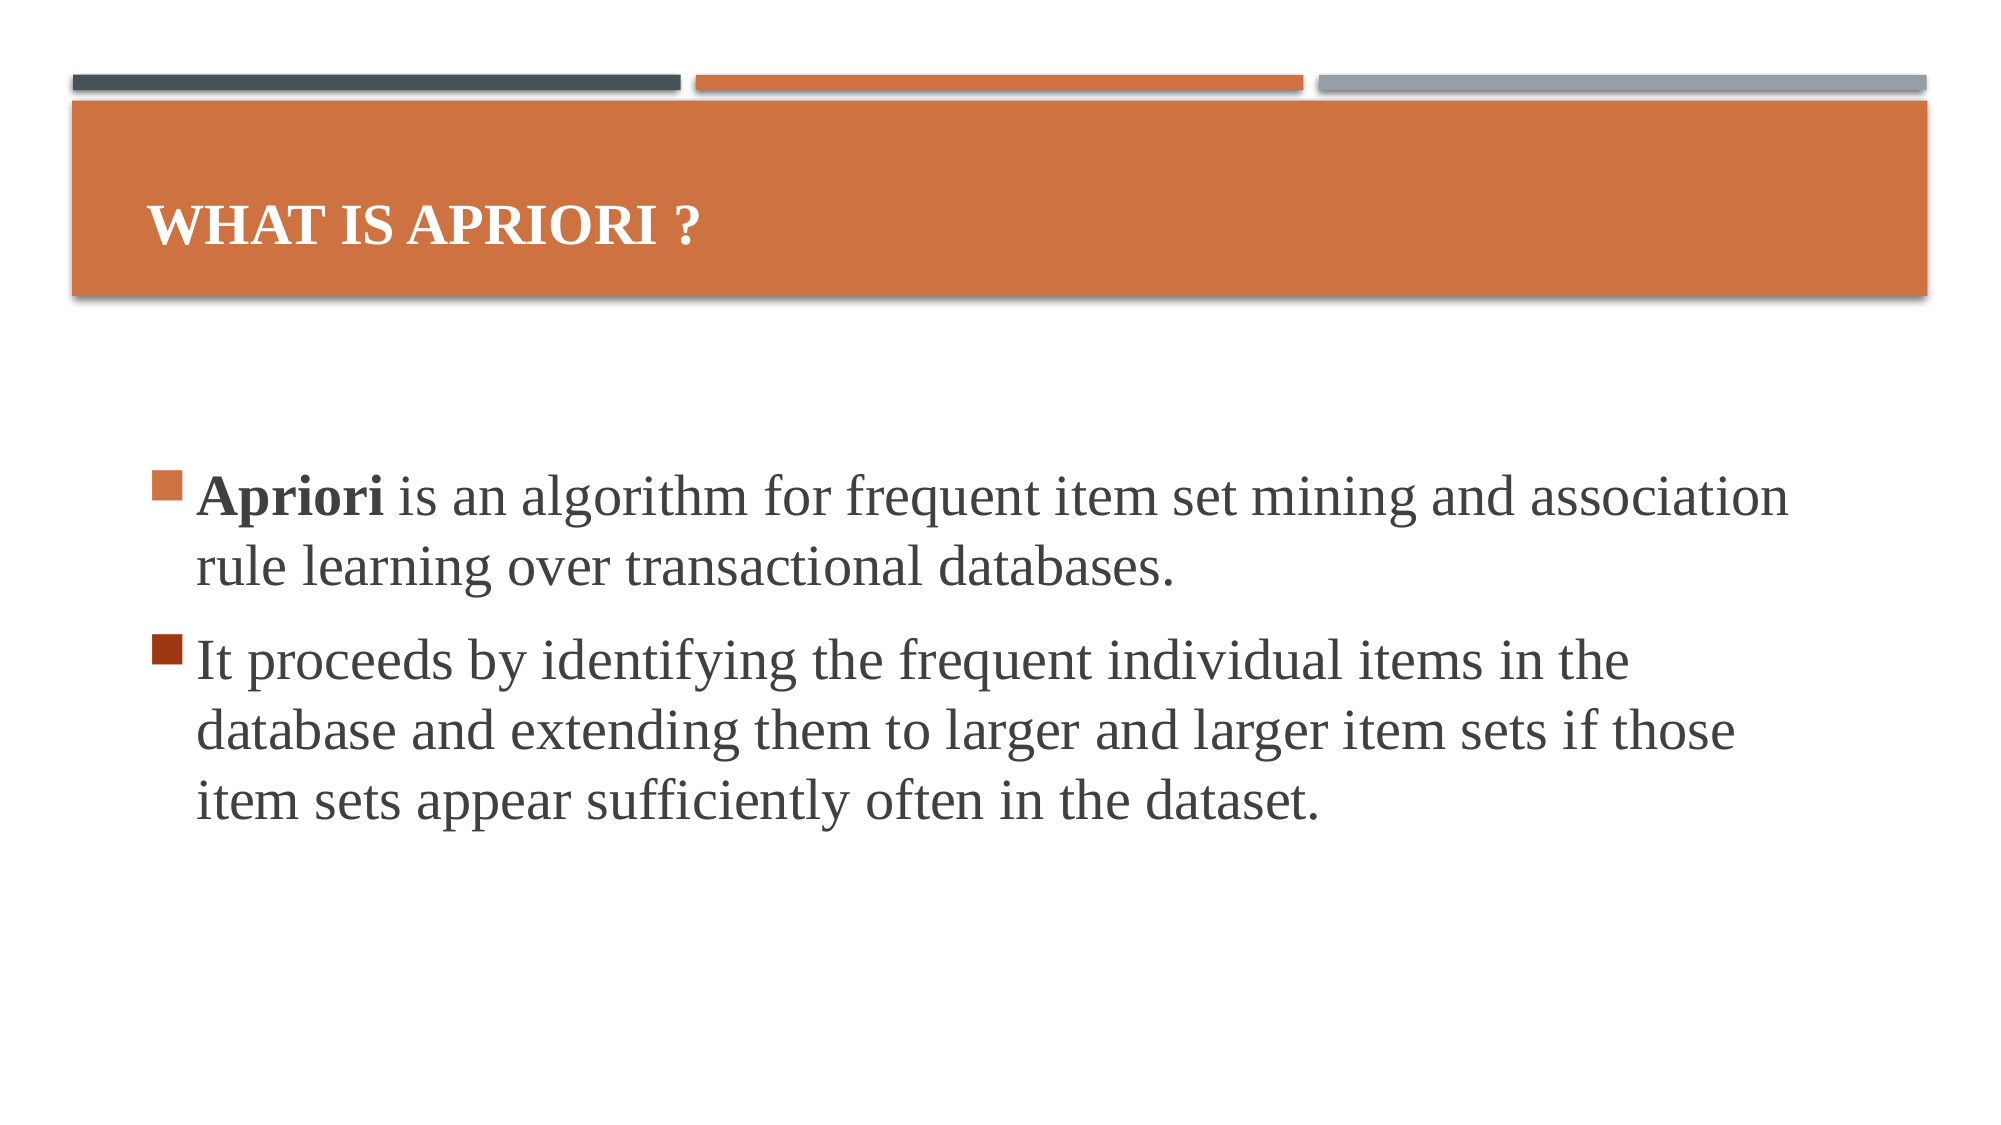

# What is Apriori ?
Apriori is an algorithm for frequent item set mining and association rule learning over transactional databases.
It proceeds by identifying the frequent individual items in the database and extending them to larger and larger item sets if those item sets appear sufficiently often in the dataset.